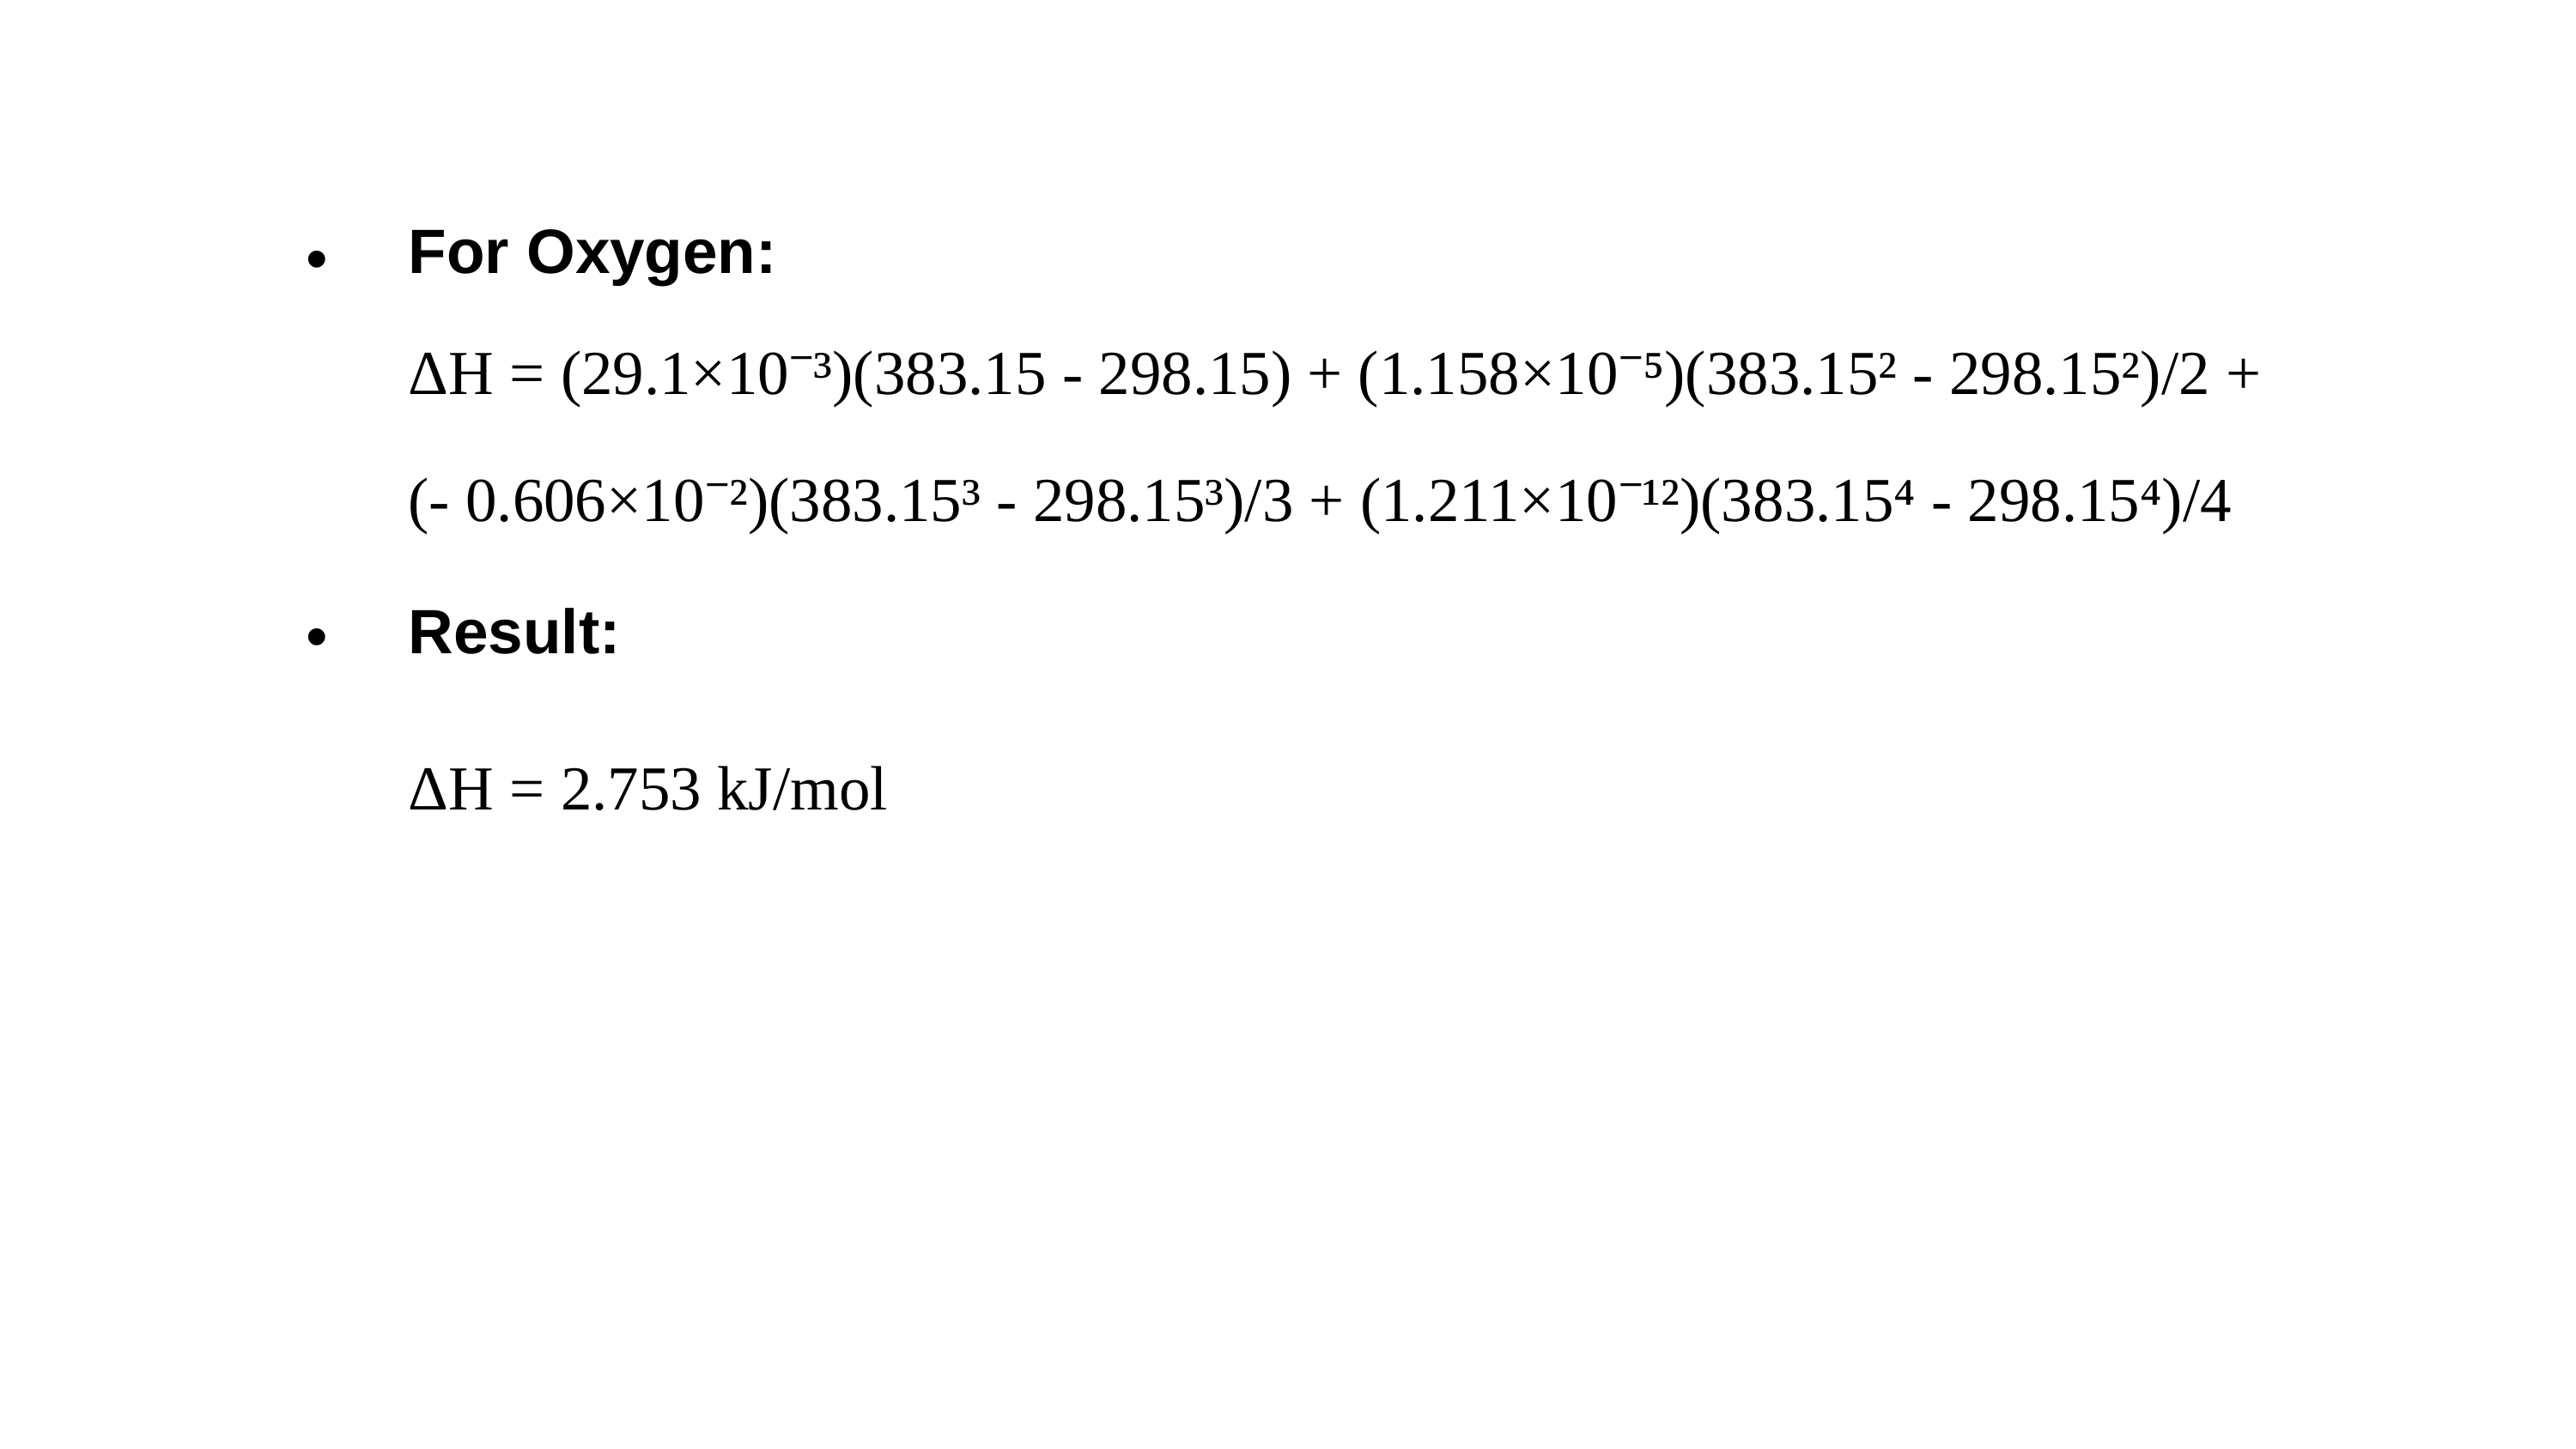

For Oxygen:
•
ΔH = (29.1×10⁻³)(383.15 - 298.15) + (1.158×10⁻⁵)(383.15² - 298.15²)/2 + (- 0.606×10⁻²)(383.15³ - 298.15³)/3 + (1.211×10⁻¹²)(383.15⁴ - 298.15⁴)/4

Result:
ΔH = 2.753 kJ/mol
•